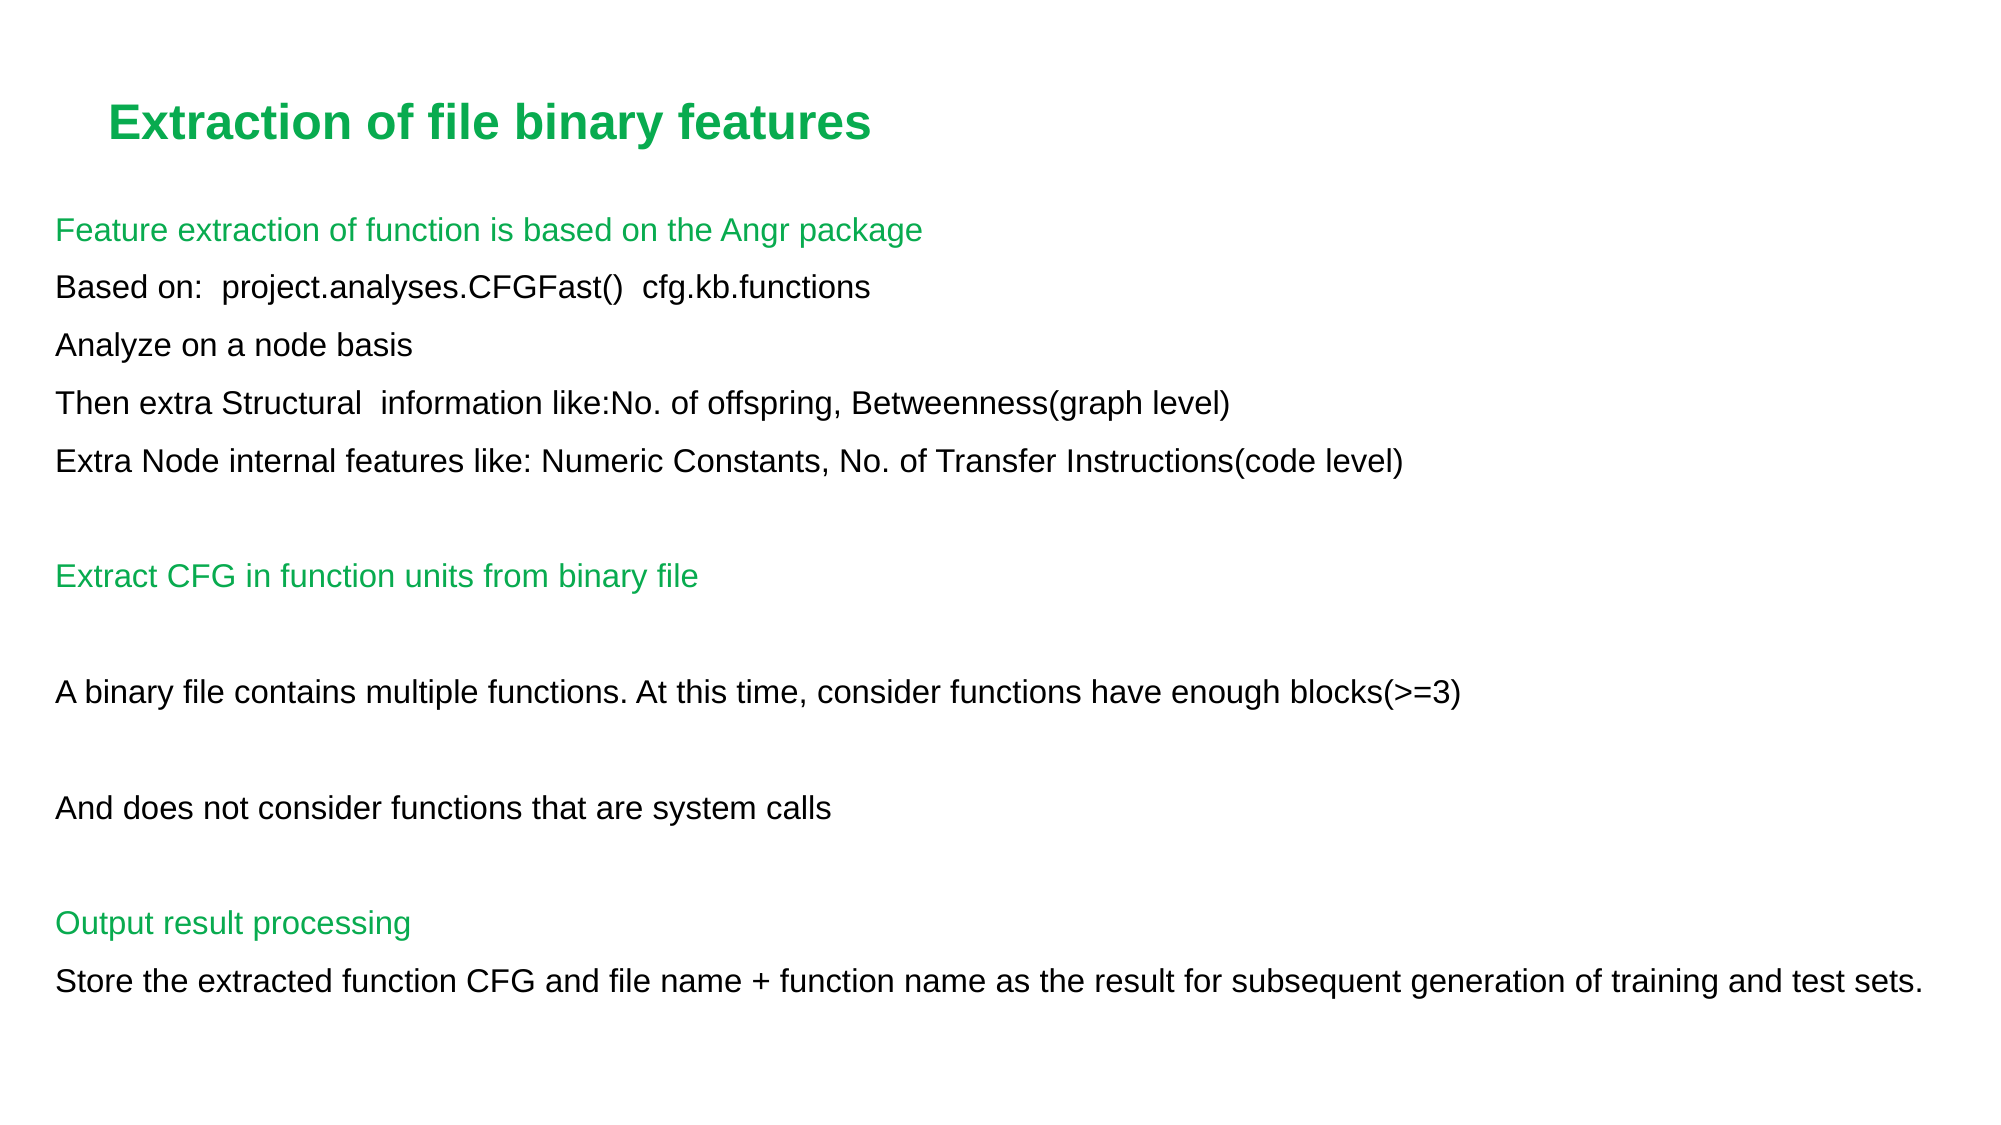

# Extraction of file binary features
Feature extraction of function is based on the Angr package
Based on:  project.analyses.CFGFast()  cfg.kb.functions
Analyze on a node basis
Then extra Structural  information like:No. of offspring, Betweenness(graph level)
Extra Node internal features like: Numeric Constants, No. of Transfer Instructions(code level)

Extract CFG in function units from binary file

A binary file contains multiple functions. At this time, consider functions have enough blocks(>=3)

And does not consider functions that are system calls

Output result processing
Store the extracted function CFG and file name + function name as the result for subsequent generation of training and test sets.